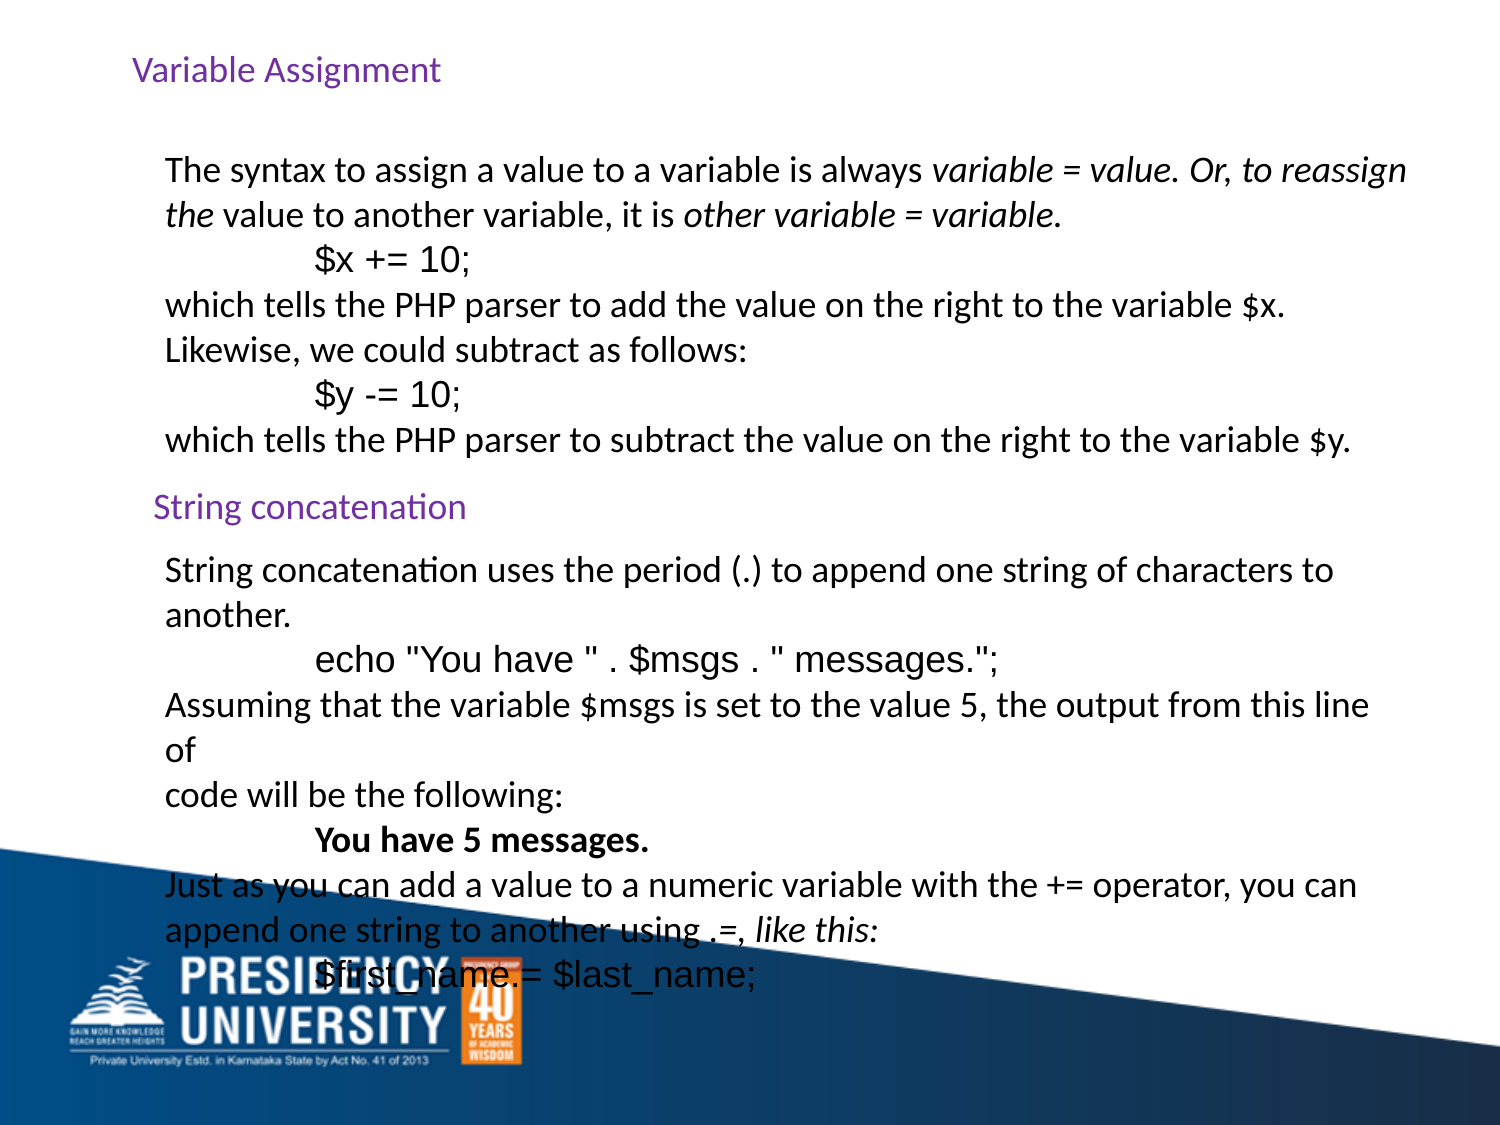

Variable Assignment
The syntax to assign a value to a variable is always variable = value. Or, to reassign the value to another variable, it is other variable = variable.
	$x += 10;
which tells the PHP parser to add the value on the right to the variable $x. Likewise, we could subtract as follows:
	$y -= 10;
which tells the PHP parser to subtract the value on the right to the variable $y.

String concatenation
String concatenation uses the period (.) to append one string of characters to another.
	echo "You have " . $msgs . " messages.";
Assuming that the variable $msgs is set to the value 5, the output from this line of
code will be the following:
	You have 5 messages.
Just as you can add a value to a numeric variable with the += operator, you can
append one string to another using .=, like this:
	$first_name.= $last_name;